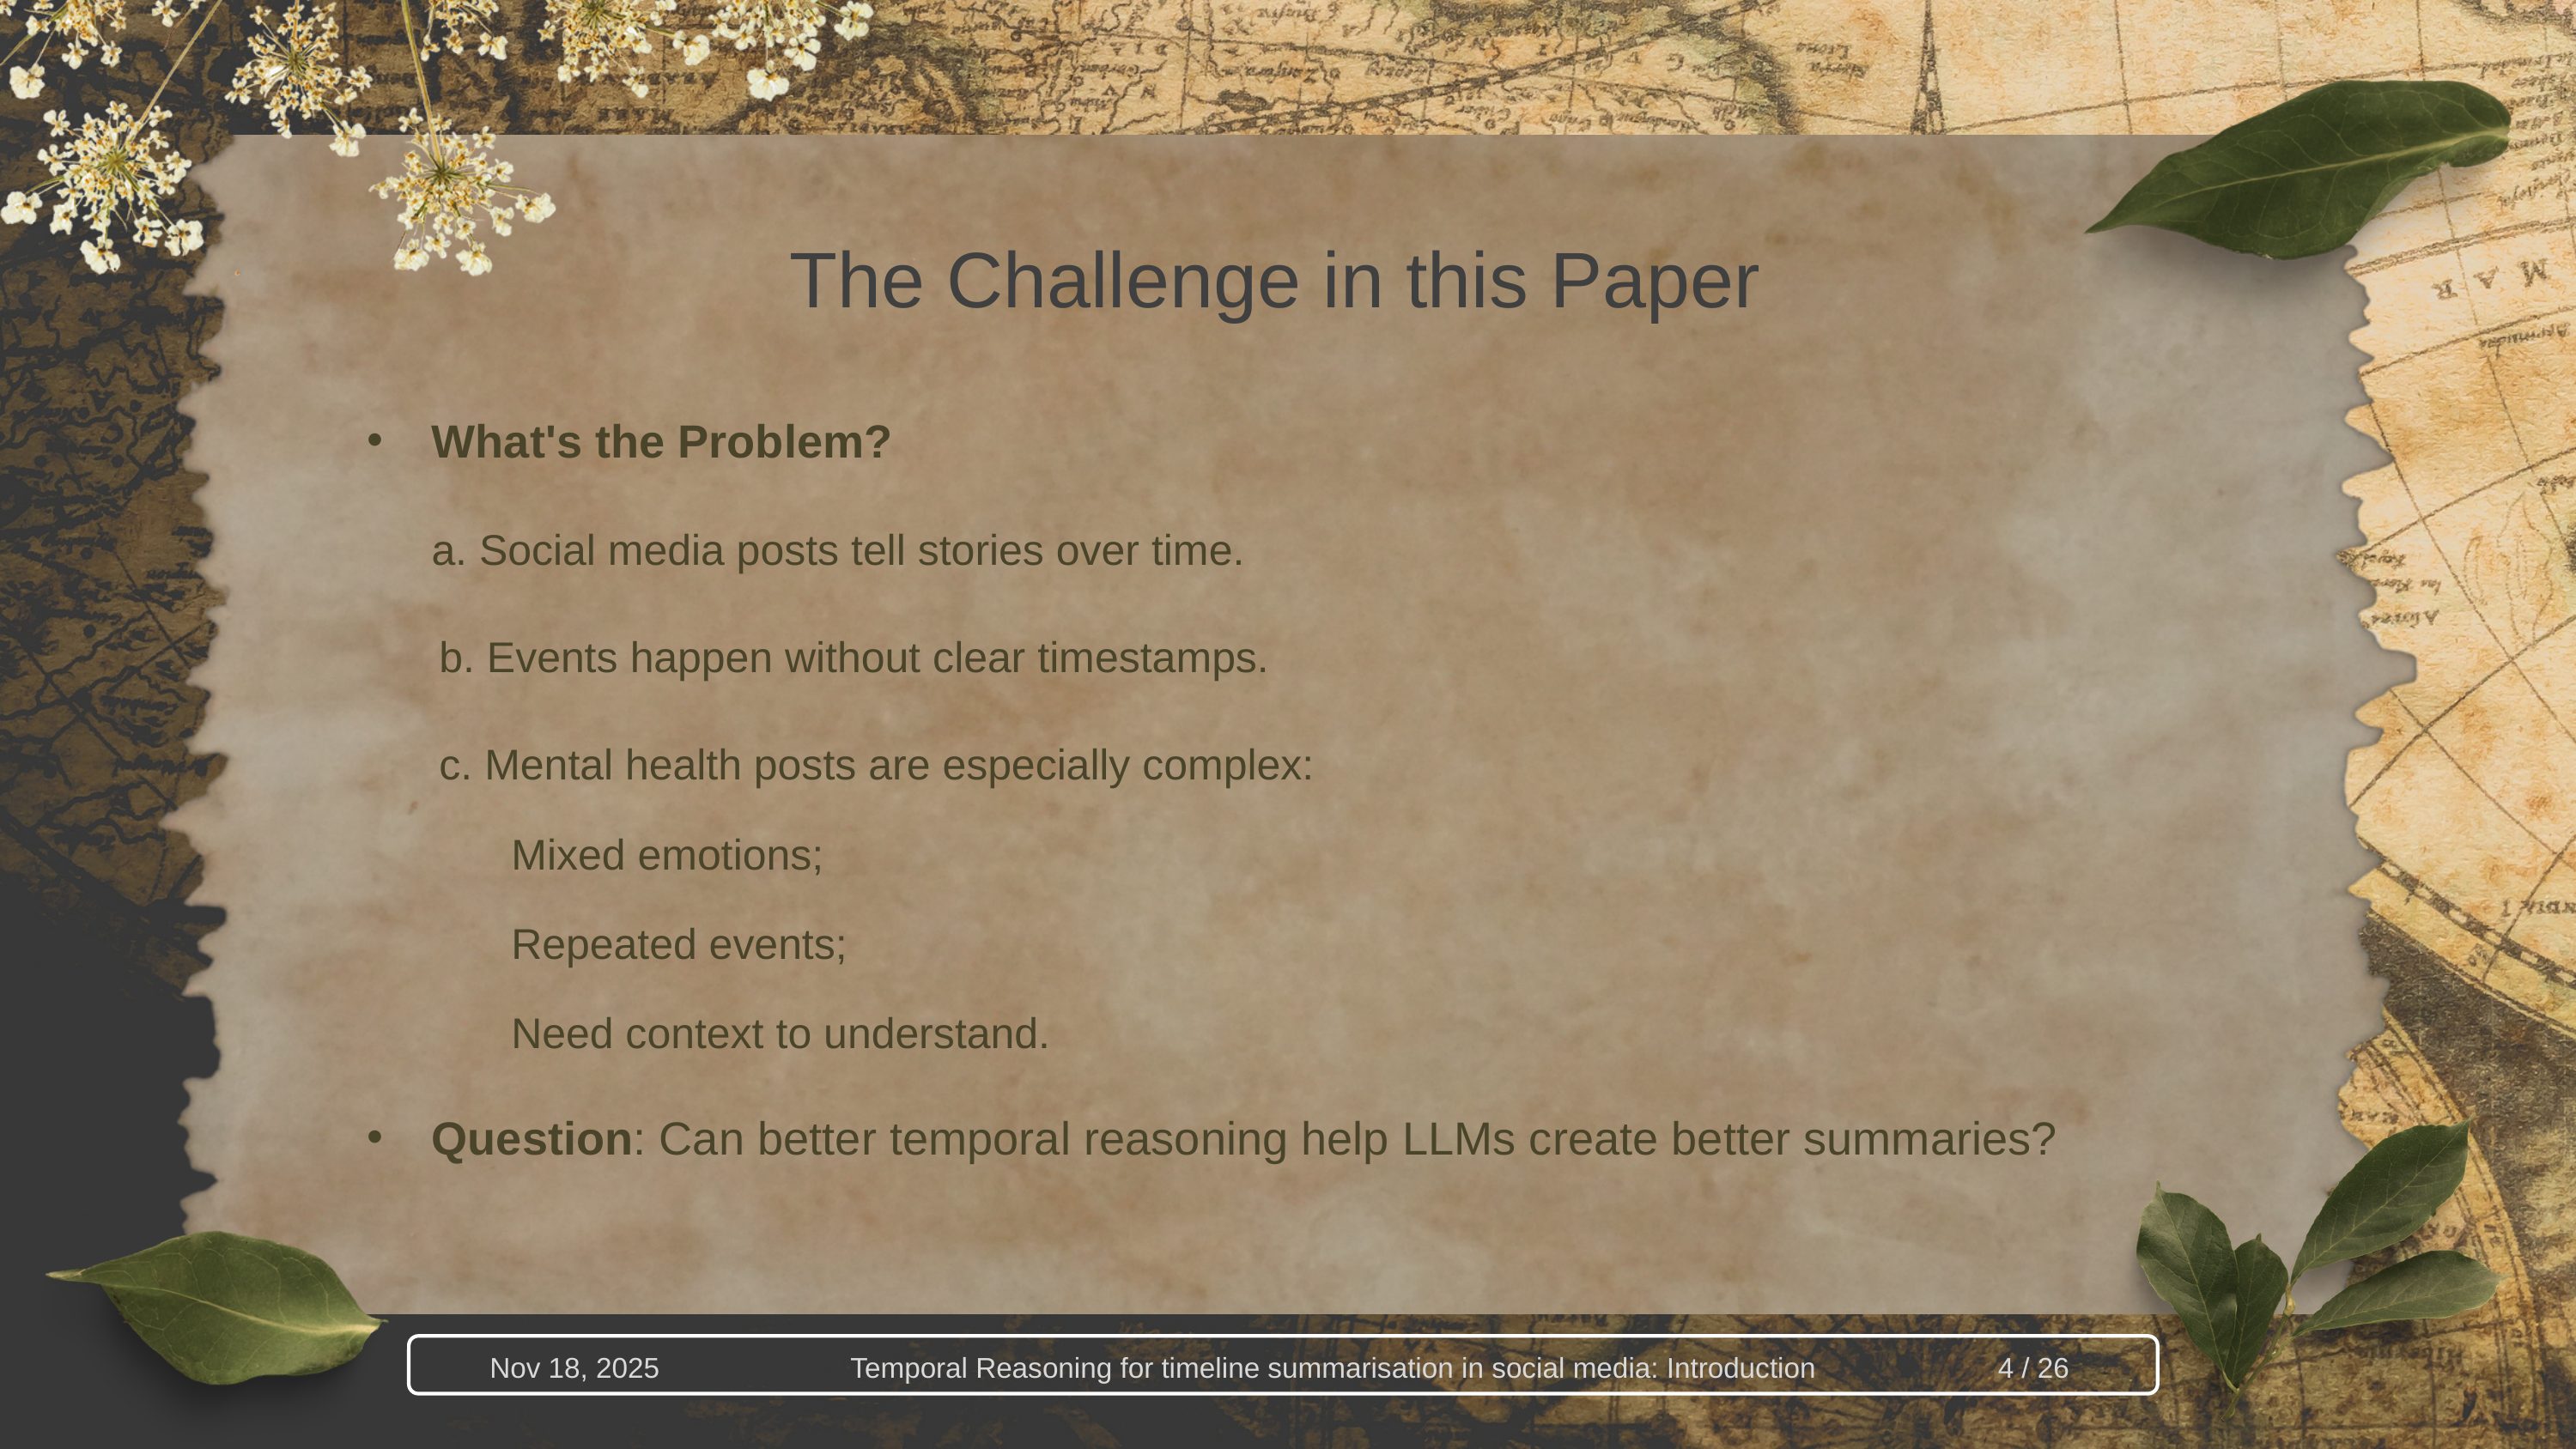

The Challenge in this Paper
What's the Problem?
     a. Social media posts tell stories over time.
      b. Events happen without clear timestamps.
      c. Mental health posts are especially complex:
            Mixed emotions;
            Repeated events;
            Need context to understand.
Question: Can better temporal reasoning help LLMs create better summaries?

Nov 18, 2025                        Temporal Reasoning for timeline summarisation in social media: Introduction                       4 / 26